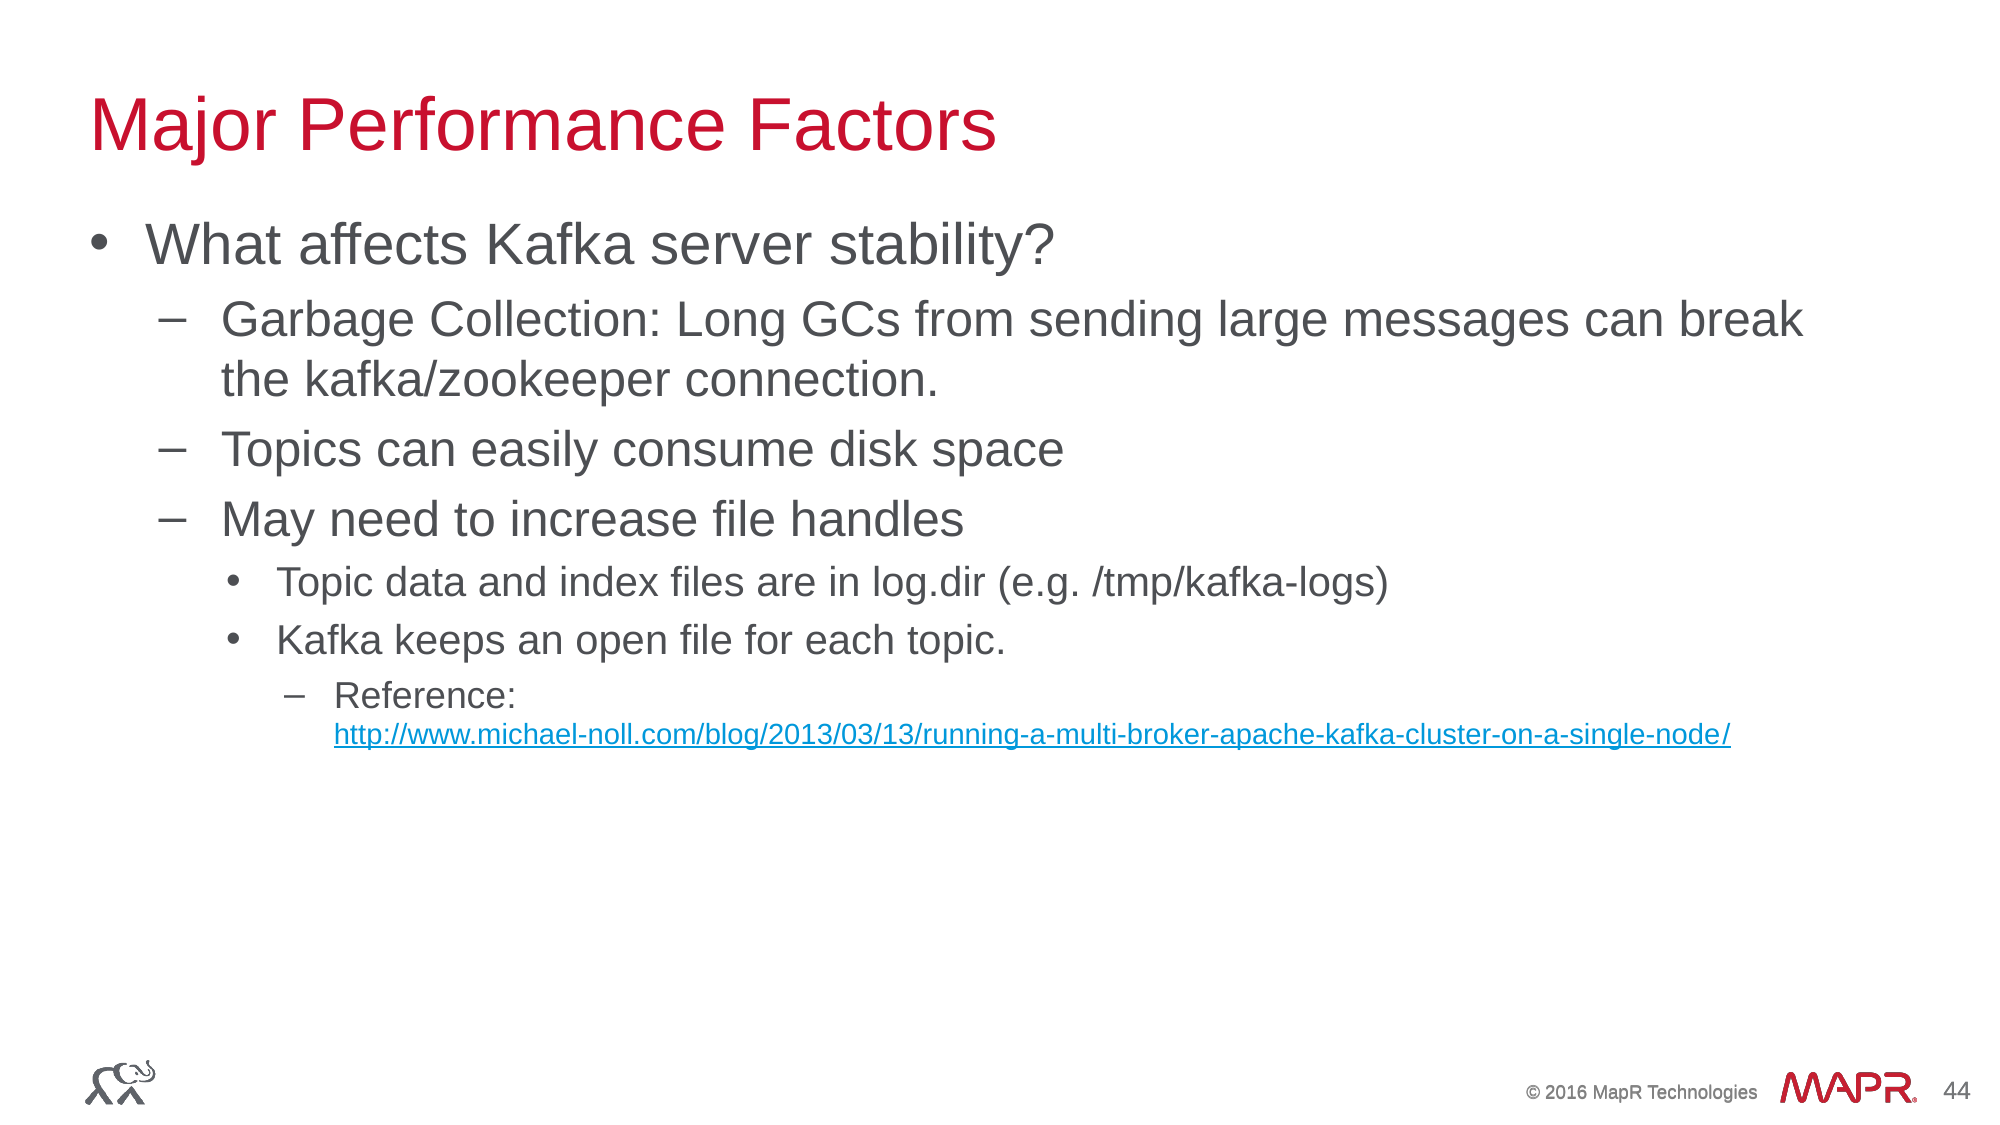

# Major Performance Factors
What affects Kafka server stability?
Garbage Collection: Long GCs from sending large messages can break the kafka/zookeeper connection.
Topics can easily consume disk space
May need to increase file handles
Topic data and index files are in log.dir (e.g. /tmp/kafka-logs)
Kafka keeps an open file for each topic.
Reference:
http://www.michael-noll.com/blog/2013/03/13/running-a-multi-broker-apache-kafka-cluster-on-a-single-node/